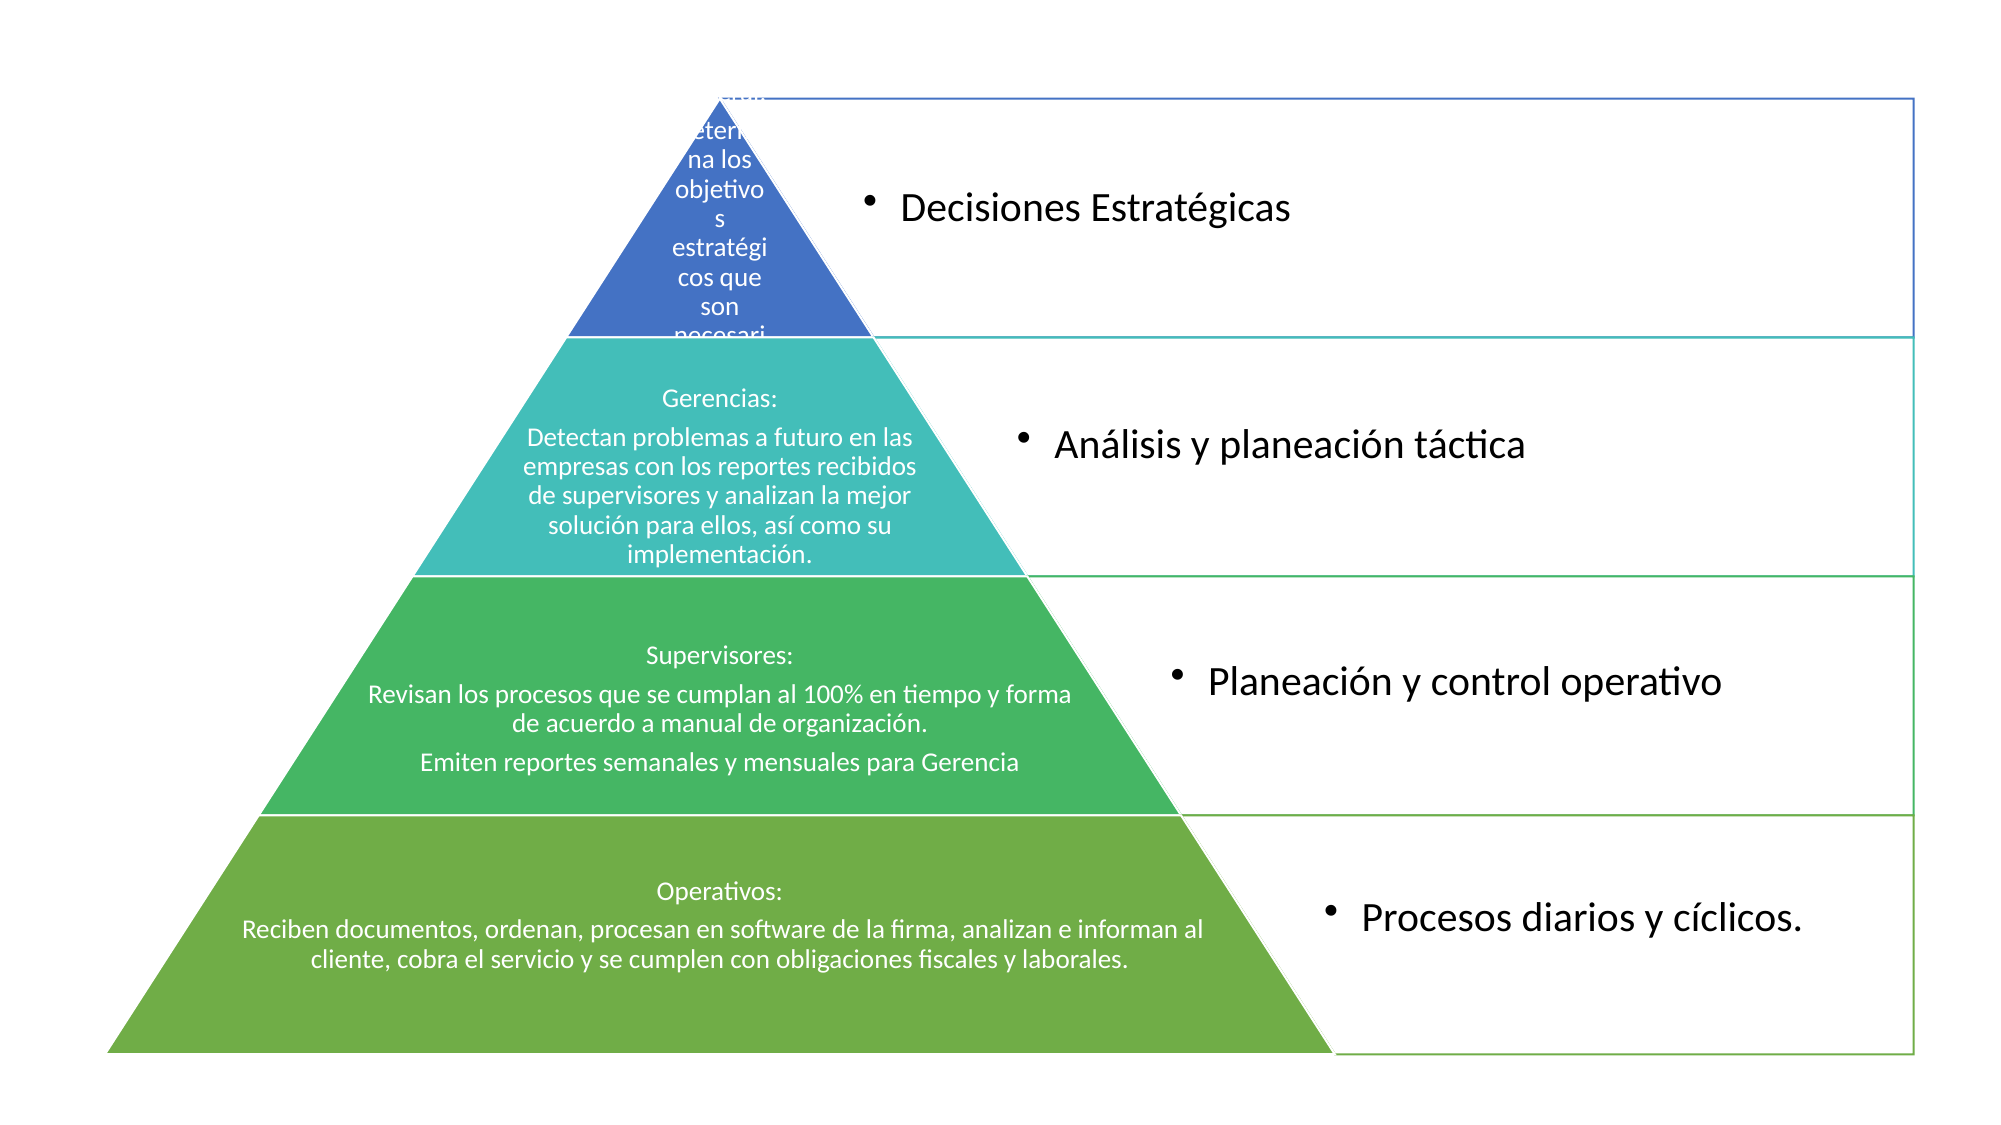

Decisiones Estratégicas
Dirección General:
Determina los objetivos estratégicos que son necesarios para el crecimiento de la Firma.
Análisis y planeación táctica
Gerencias:
Detectan problemas a futuro en las empresas con los reportes recibidos de supervisores y analizan la mejor solución para ellos, así como su implementación.
Planeación y control operativo
Supervisores:
Revisan los procesos que se cumplan al 100% en tiempo y forma de acuerdo a manual de organización.
Emiten reportes semanales y mensuales para Gerencia
Procesos diarios y cíclicos.
Operativos:
 Reciben documentos, ordenan, procesan en software de la firma, analizan e informan al cliente, cobra el servicio y se cumplen con obligaciones fiscales y laborales.